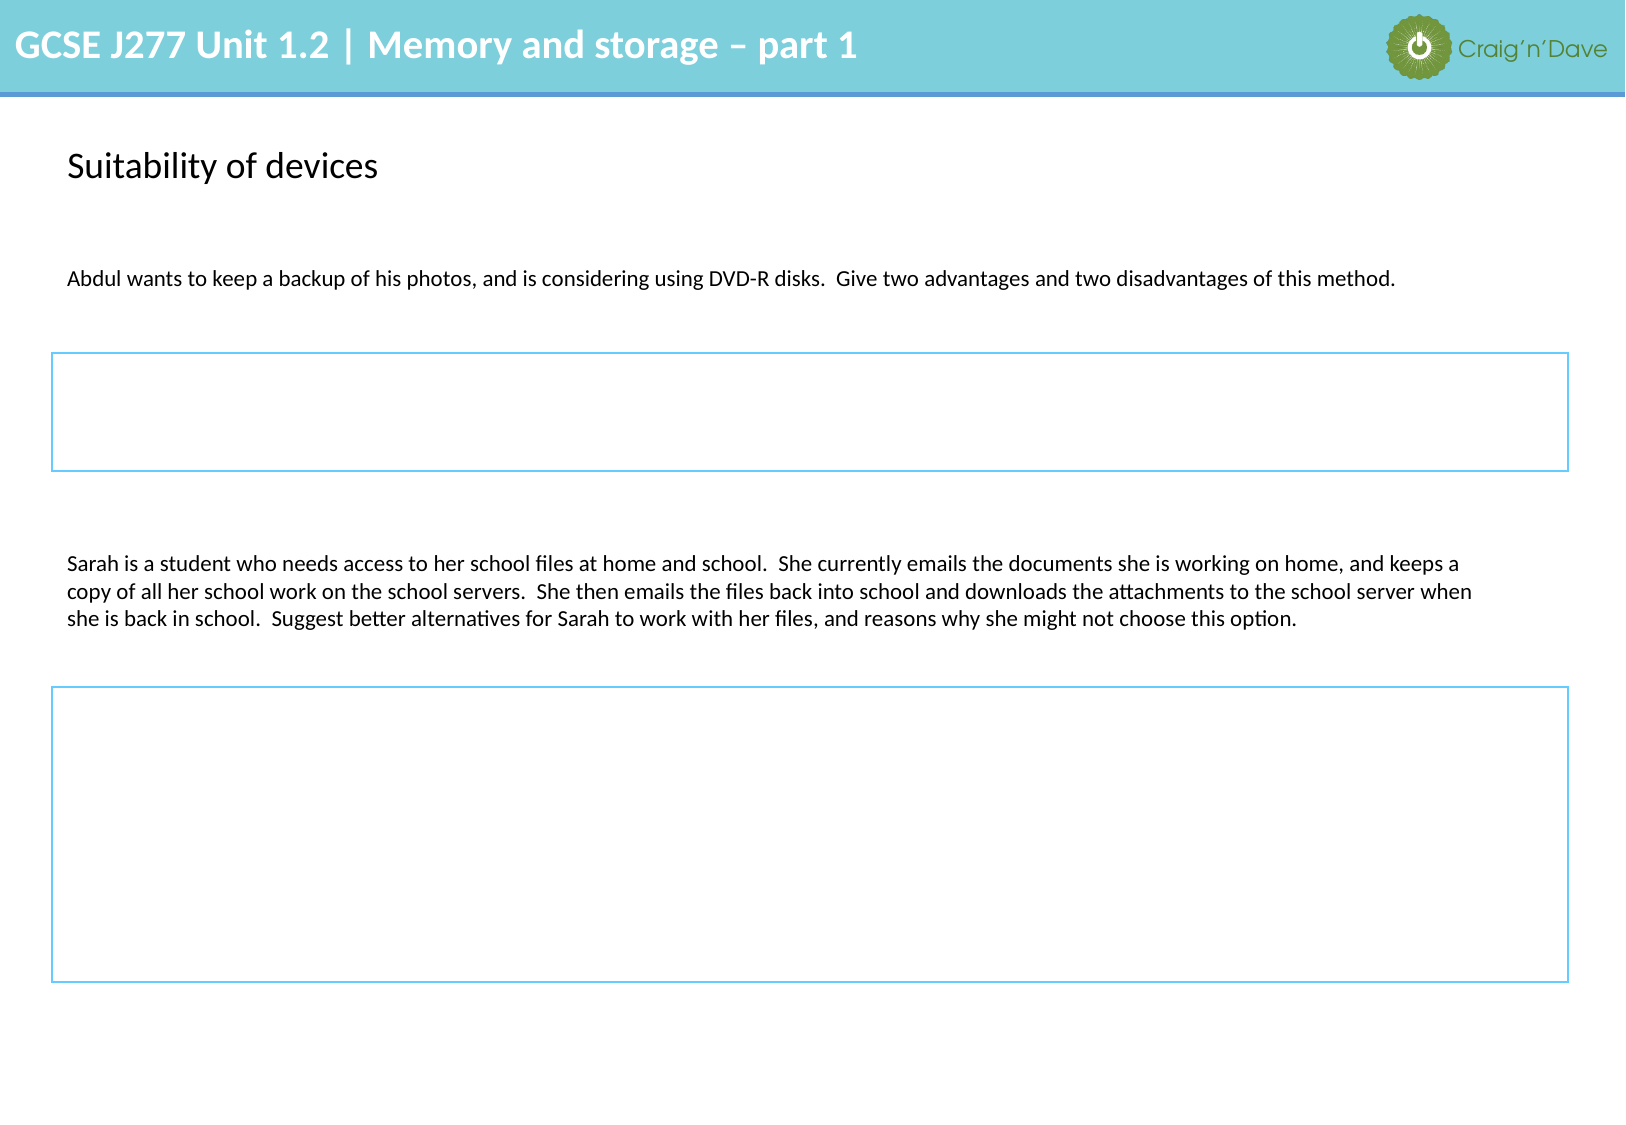

# Suitability of devices
Abdul wants to keep a backup of his photos, and is considering using DVD-R disks.  Give two advantages and two disadvantages of this method.

Sarah is a student who needs access to her school files at home and school.  She currently emails the documents she is working on home, and keeps a copy of all her school work on the school servers.  She then emails the files back into school and downloads the attachments to the school server when she is back in school.  Suggest better alternatives for Sarah to work with her files, and reasons why she might not choose this option.